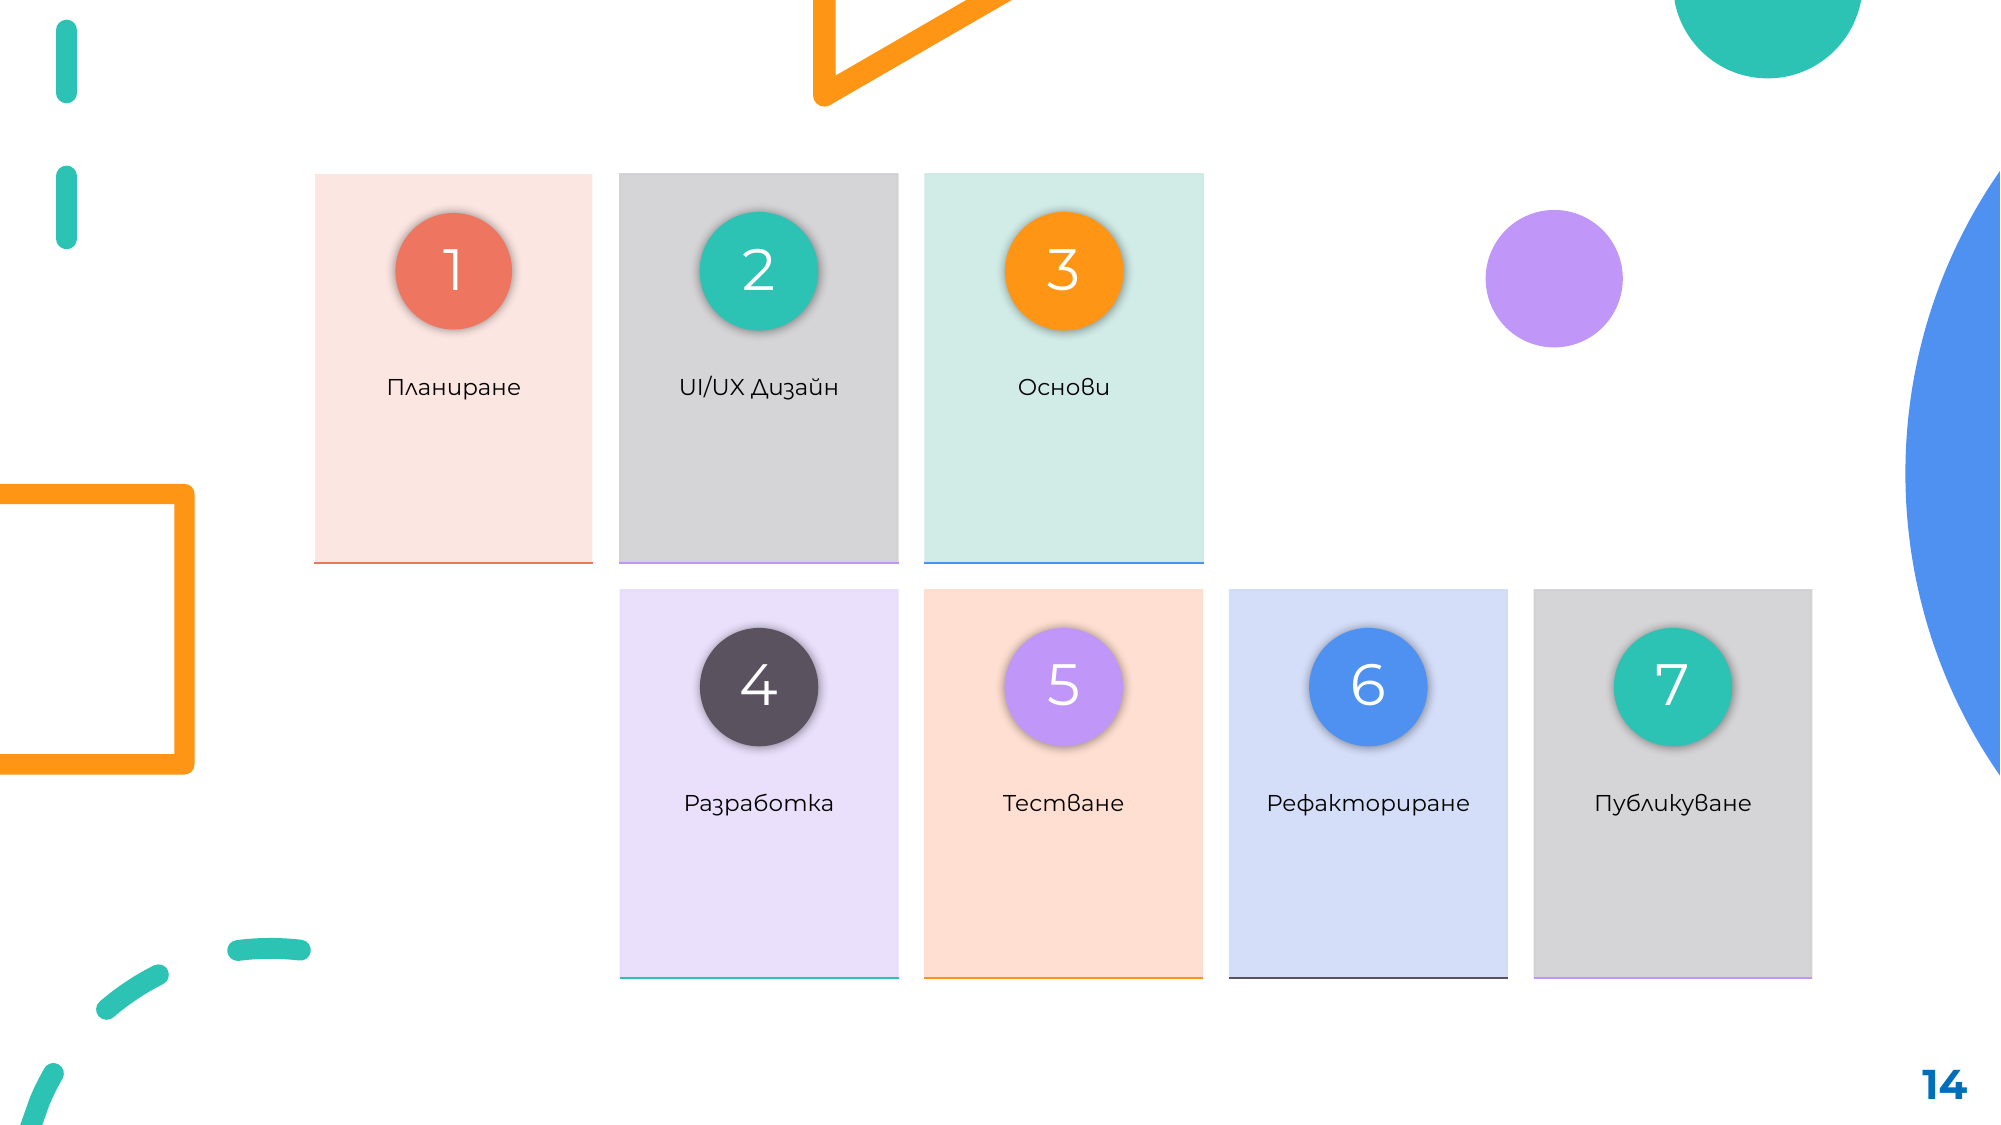

Планиране
1
UI/UX Дизайн
2
Основи
3

1

2

3
Разработка
4
Тестване
5
Рефакториране
6
Публикуване
7